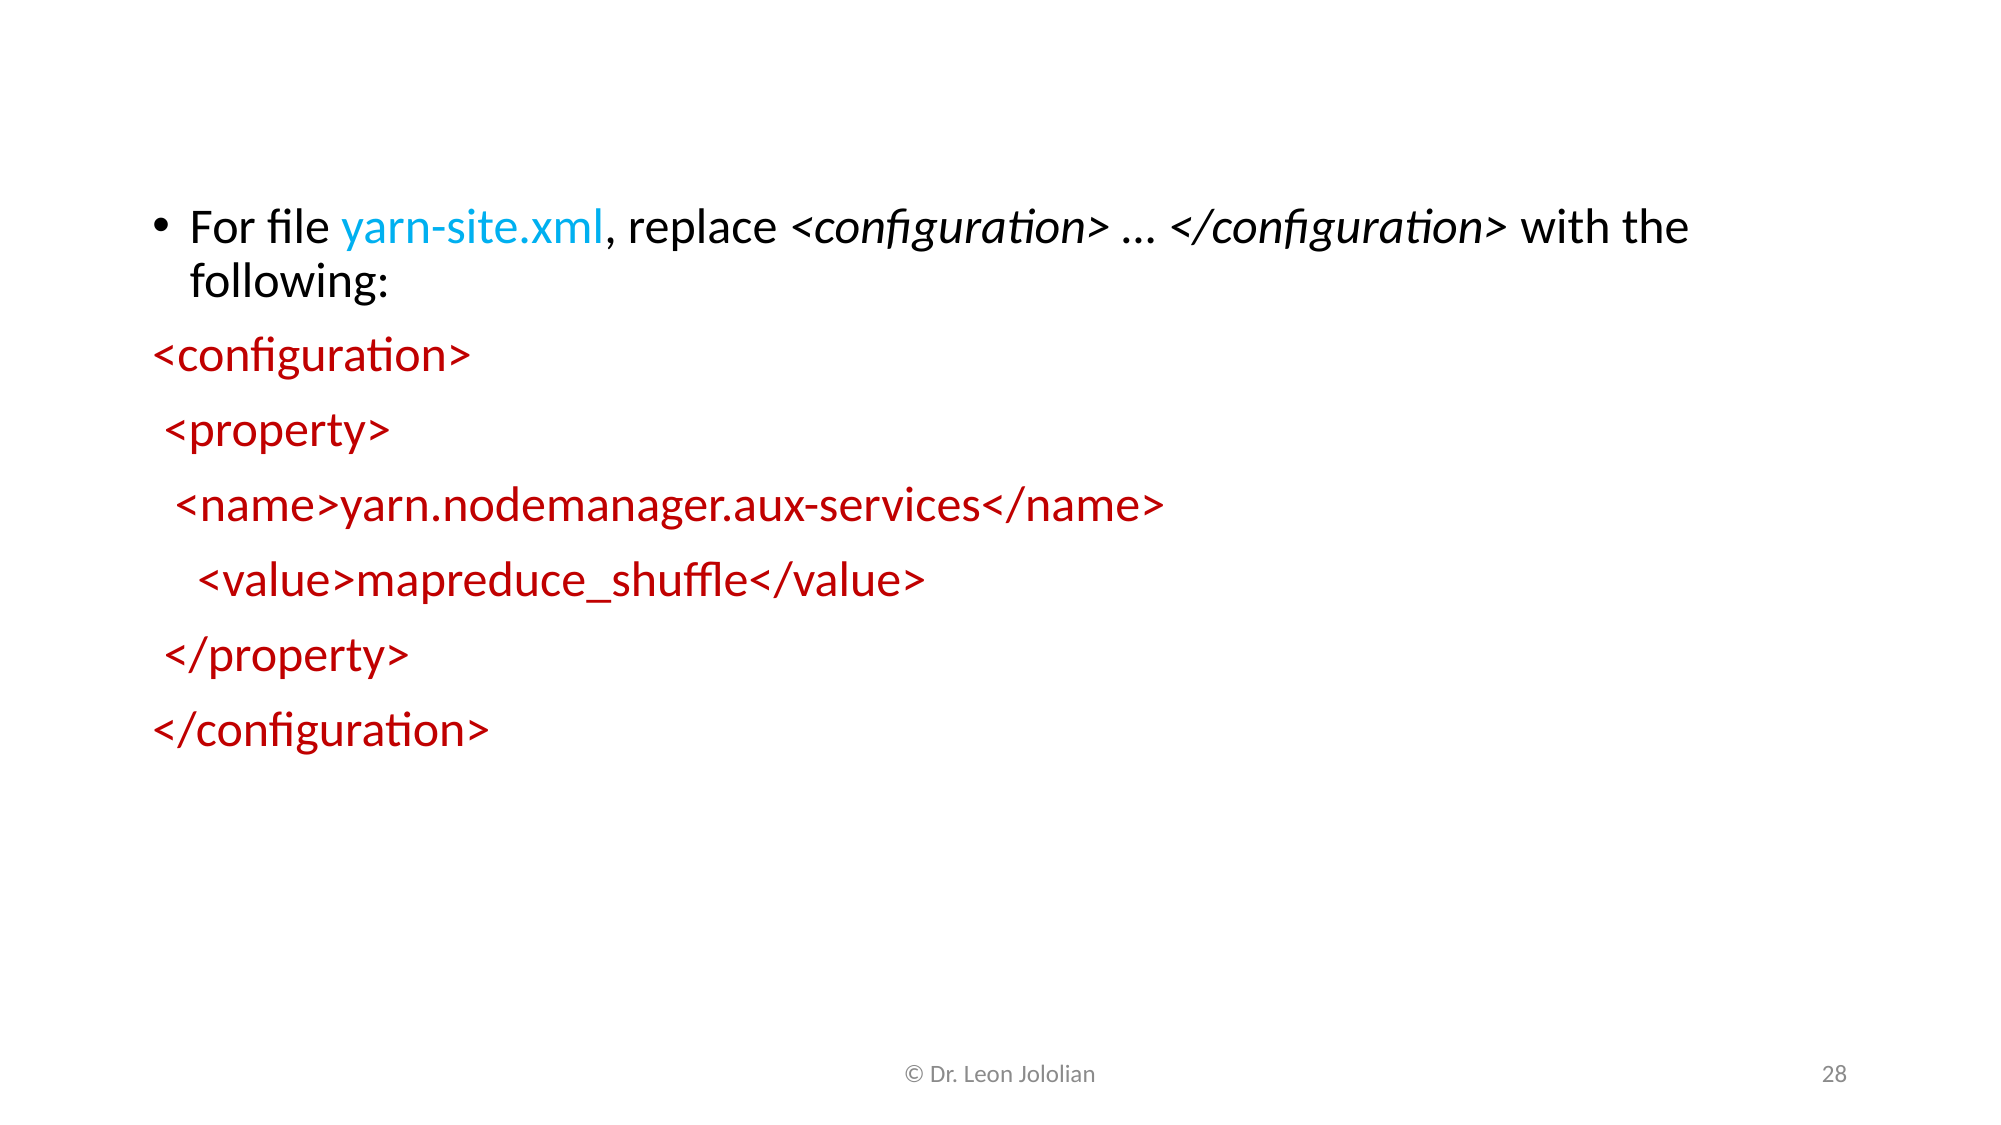

For file yarn-site.xml, replace <configuration> … </configuration> with the following:
<configuration>
 <property>
  <name>yarn.nodemanager.aux-services</name>
    <value>mapreduce_shuffle</value>
 </property>
</configuration>

© Dr. Leon Jololian
28